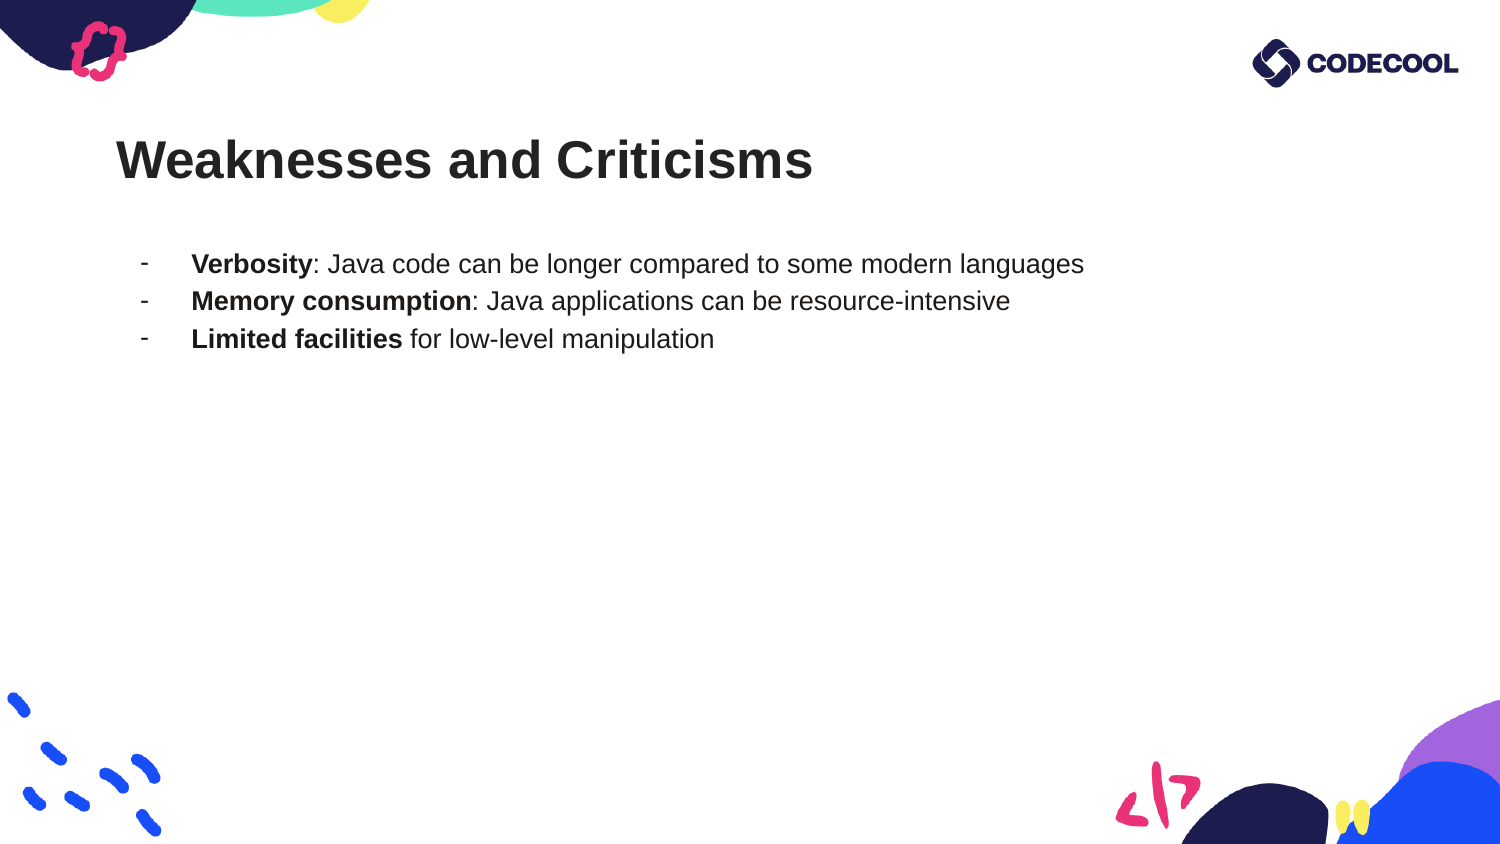

# Weaknesses and Criticisms
Verbosity: Java code can be longer compared to some modern languages
Memory consumption: Java applications can be resource-intensive
Limited facilities for low-level manipulation